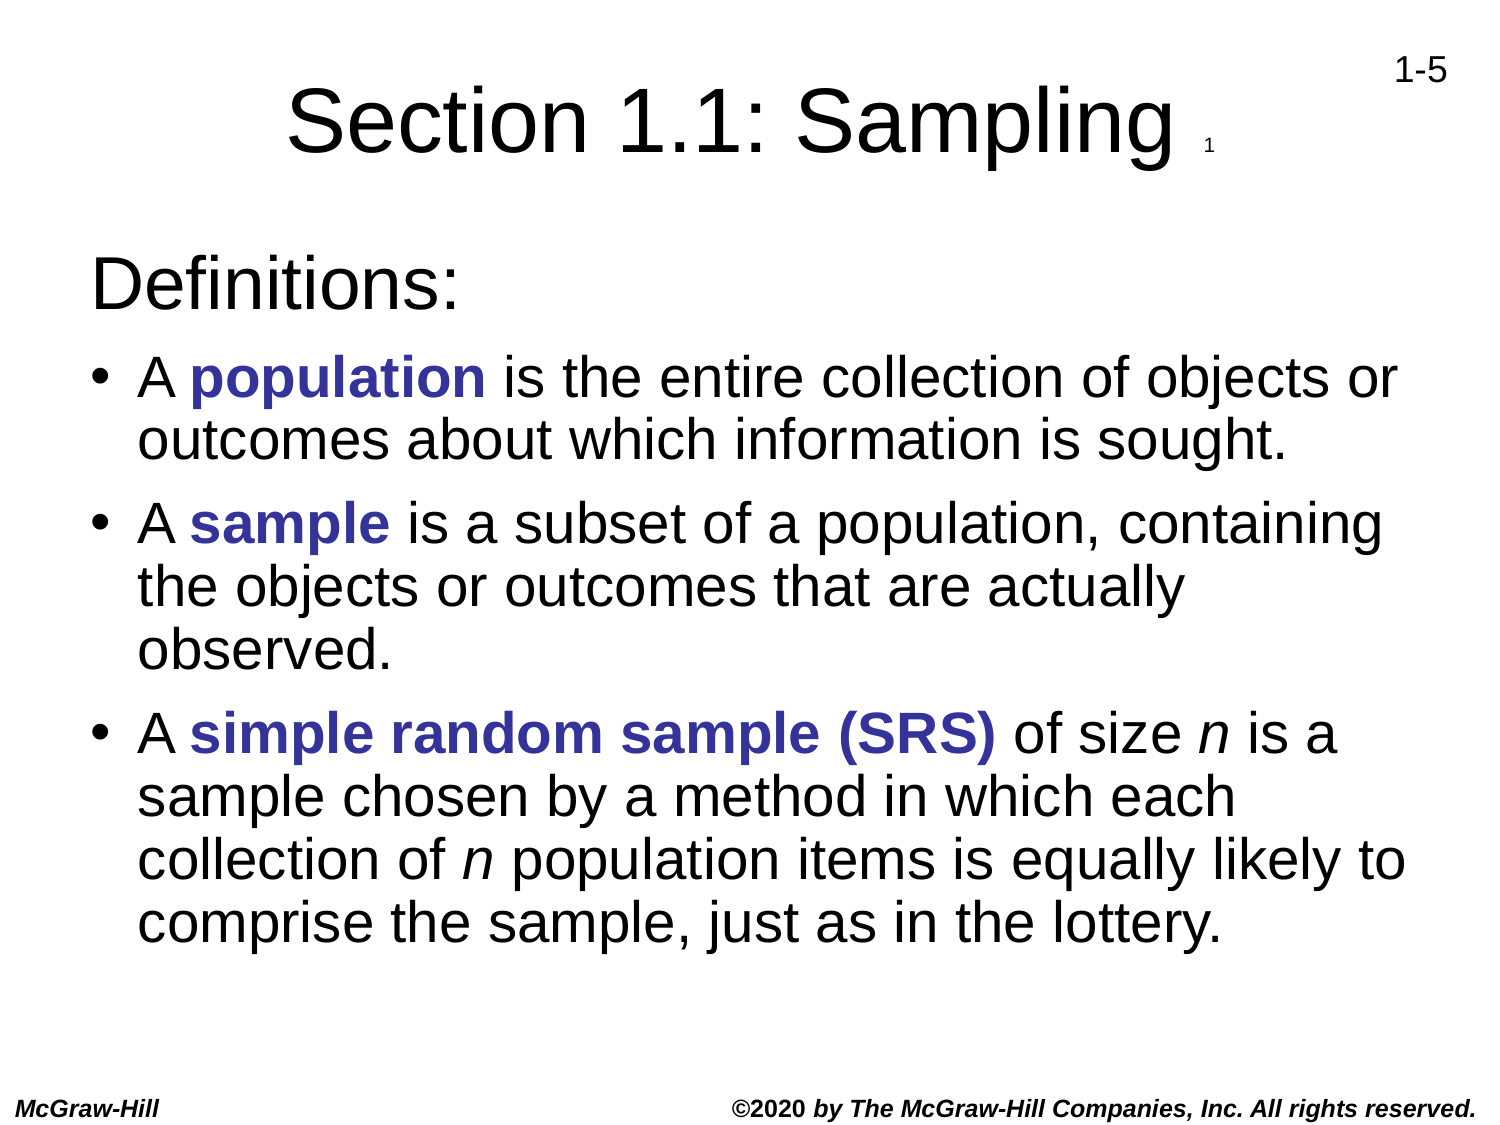

# Section 1.1: Sampling 1
Definitions:
A population is the entire collection of objects or outcomes about which information is sought.
A sample is a subset of a population, containing the objects or outcomes that are actually observed.
A simple random sample (S R S) of size n is a sample chosen by a method in which each collection of n population items is equally likely to comprise the sample, just as in the lottery.